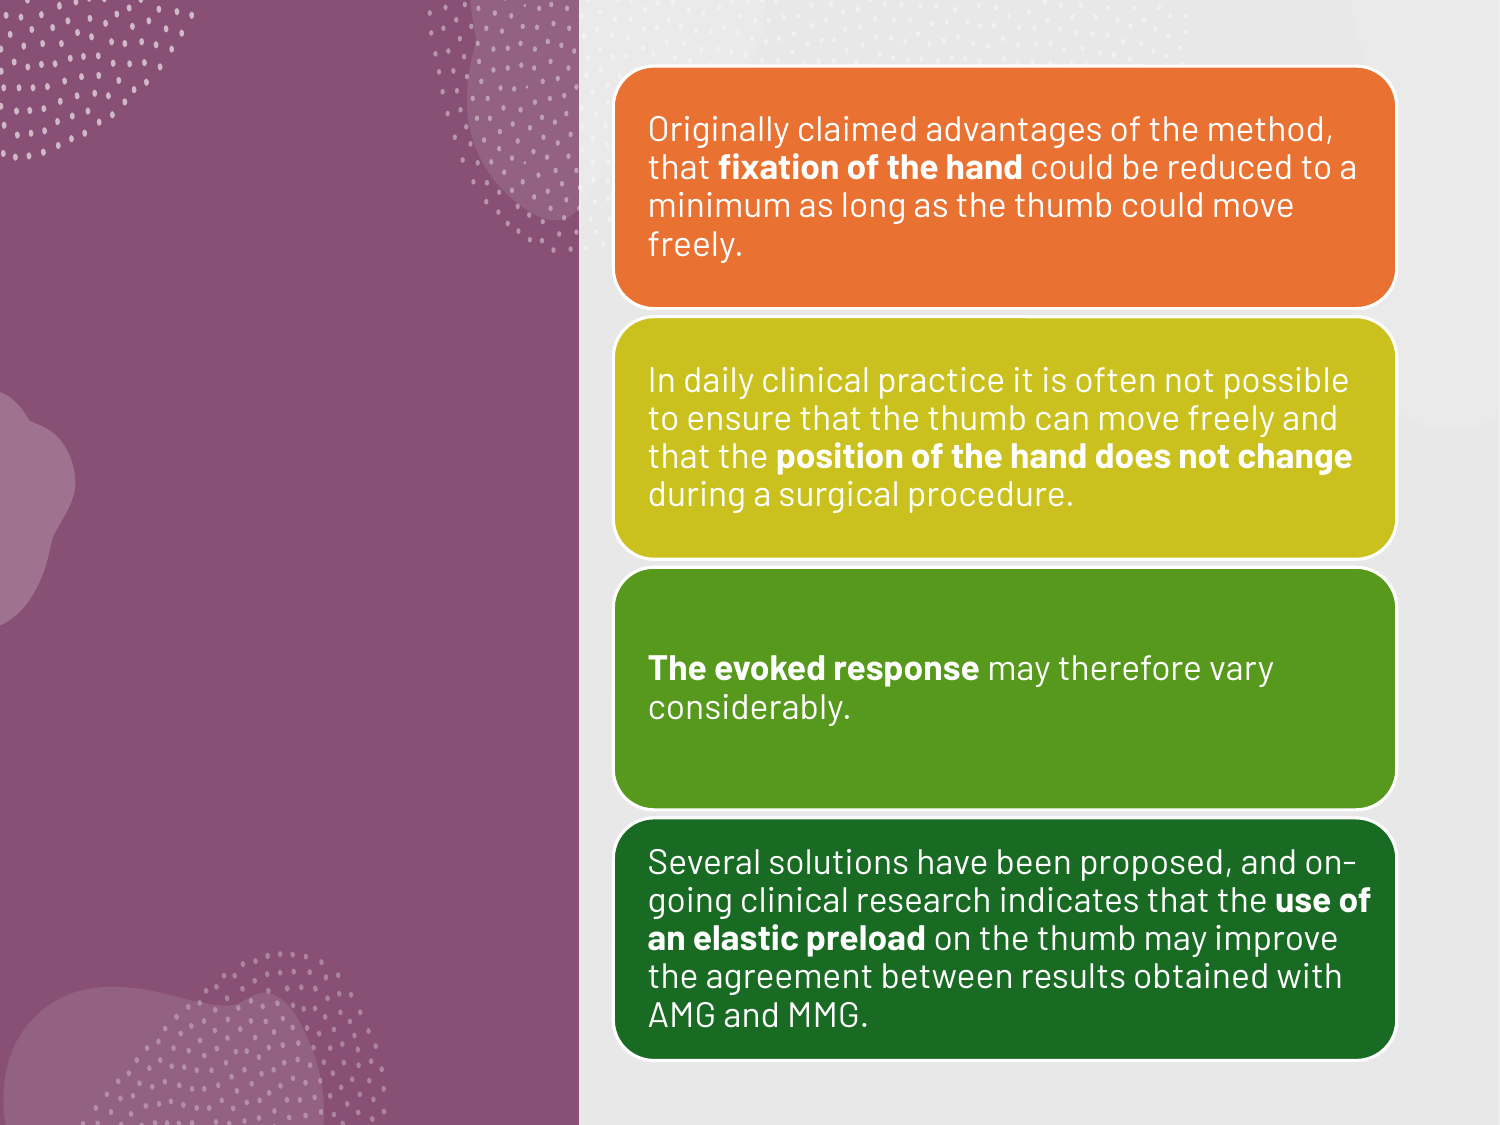

Originally claimed advantages of the method, that fixation of the hand could be reduced to a minimum as long as the thumb could move freely.
In daily clinical practice it is often not possible to ensure that the thumb can move freely and that the position of the hand does not change during a surgical procedure.
The evoked response may therefore vary considerably.
Several solutions have been proposed, and on-going clinical research indicates that the use of an elastic preload on the thumb may improve the agreement between results obtained with AMG and MMG.